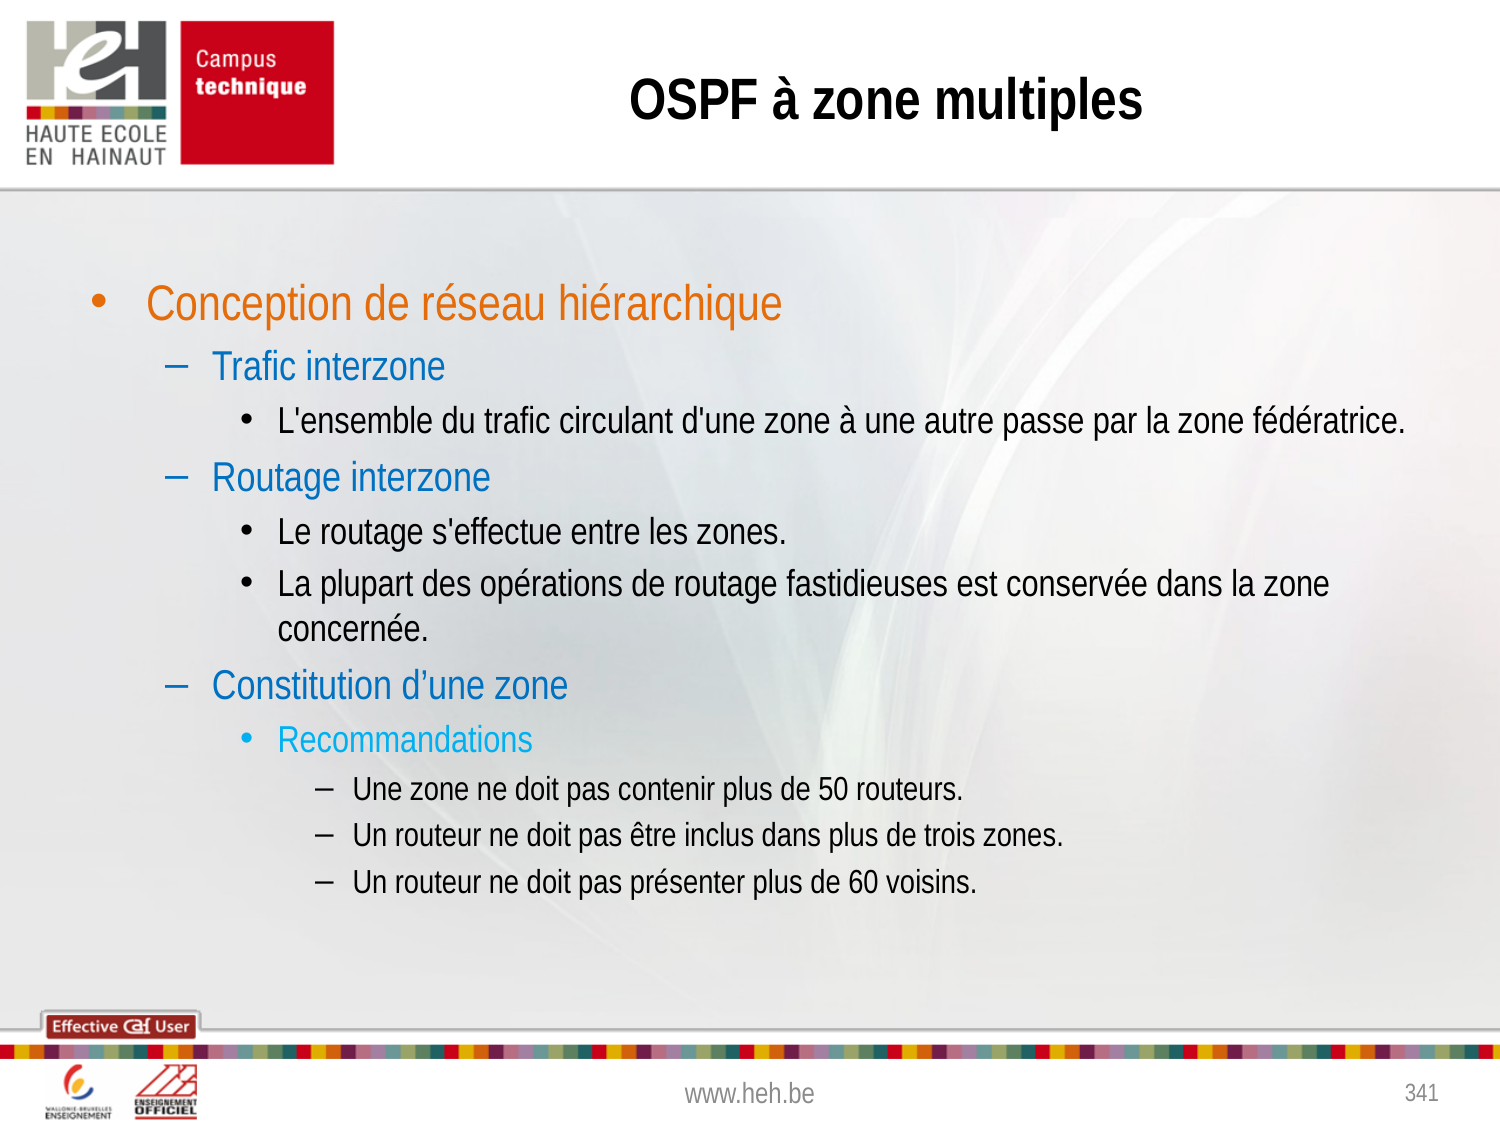

# OSPF à zone multiples
Conception de réseau hiérarchique
Trafic interzone
L'ensemble du trafic circulant d'une zone à une autre passe par la zone fédératrice.
Routage interzone
Le routage s'effectue entre les zones.
La plupart des opérations de routage fastidieuses est conservée dans la zone concernée.
Constitution d’une zone
Recommandations
Une zone ne doit pas contenir plus de 50 routeurs.
Un routeur ne doit pas être inclus dans plus de trois zones.
Un routeur ne doit pas présenter plus de 60 voisins.

www.heh.be
341